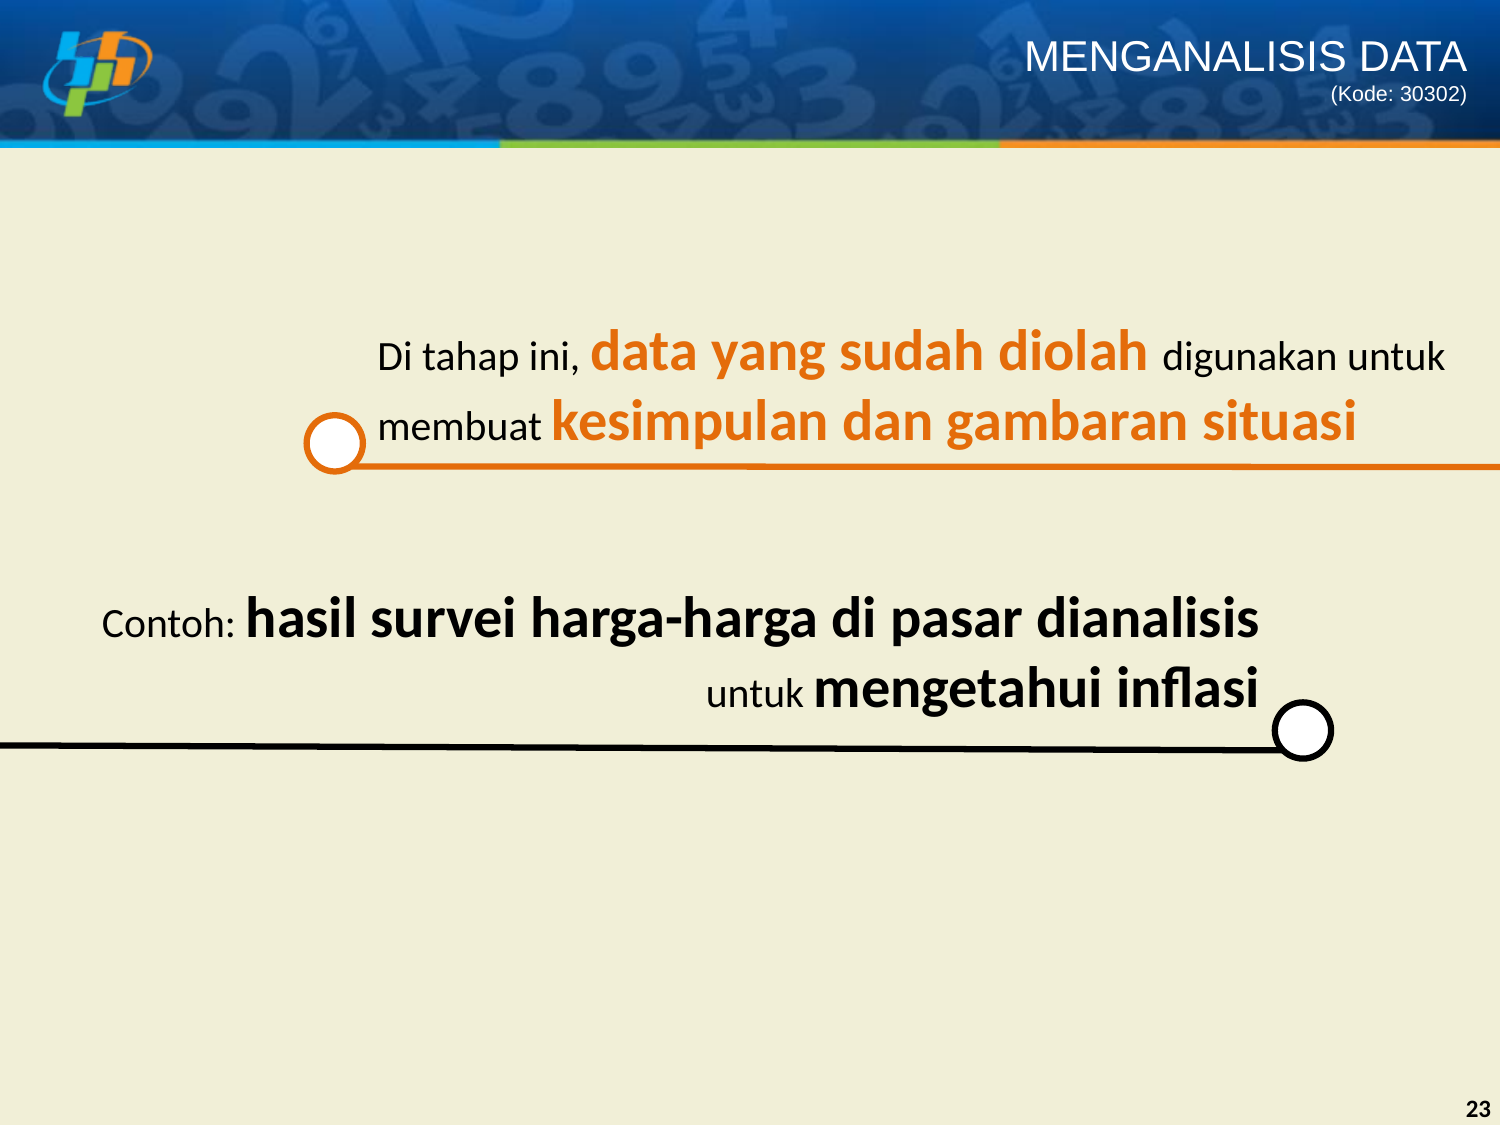

# MENGANALISIS DATA (Kode: 30302)
Di tahap ini, data yang sudah diolah digunakan untuk membuat kesimpulan dan gambaran situasi

Contoh: hasil survei harga-harga di pasar dianalisis untuk mengetahui inflasi

23